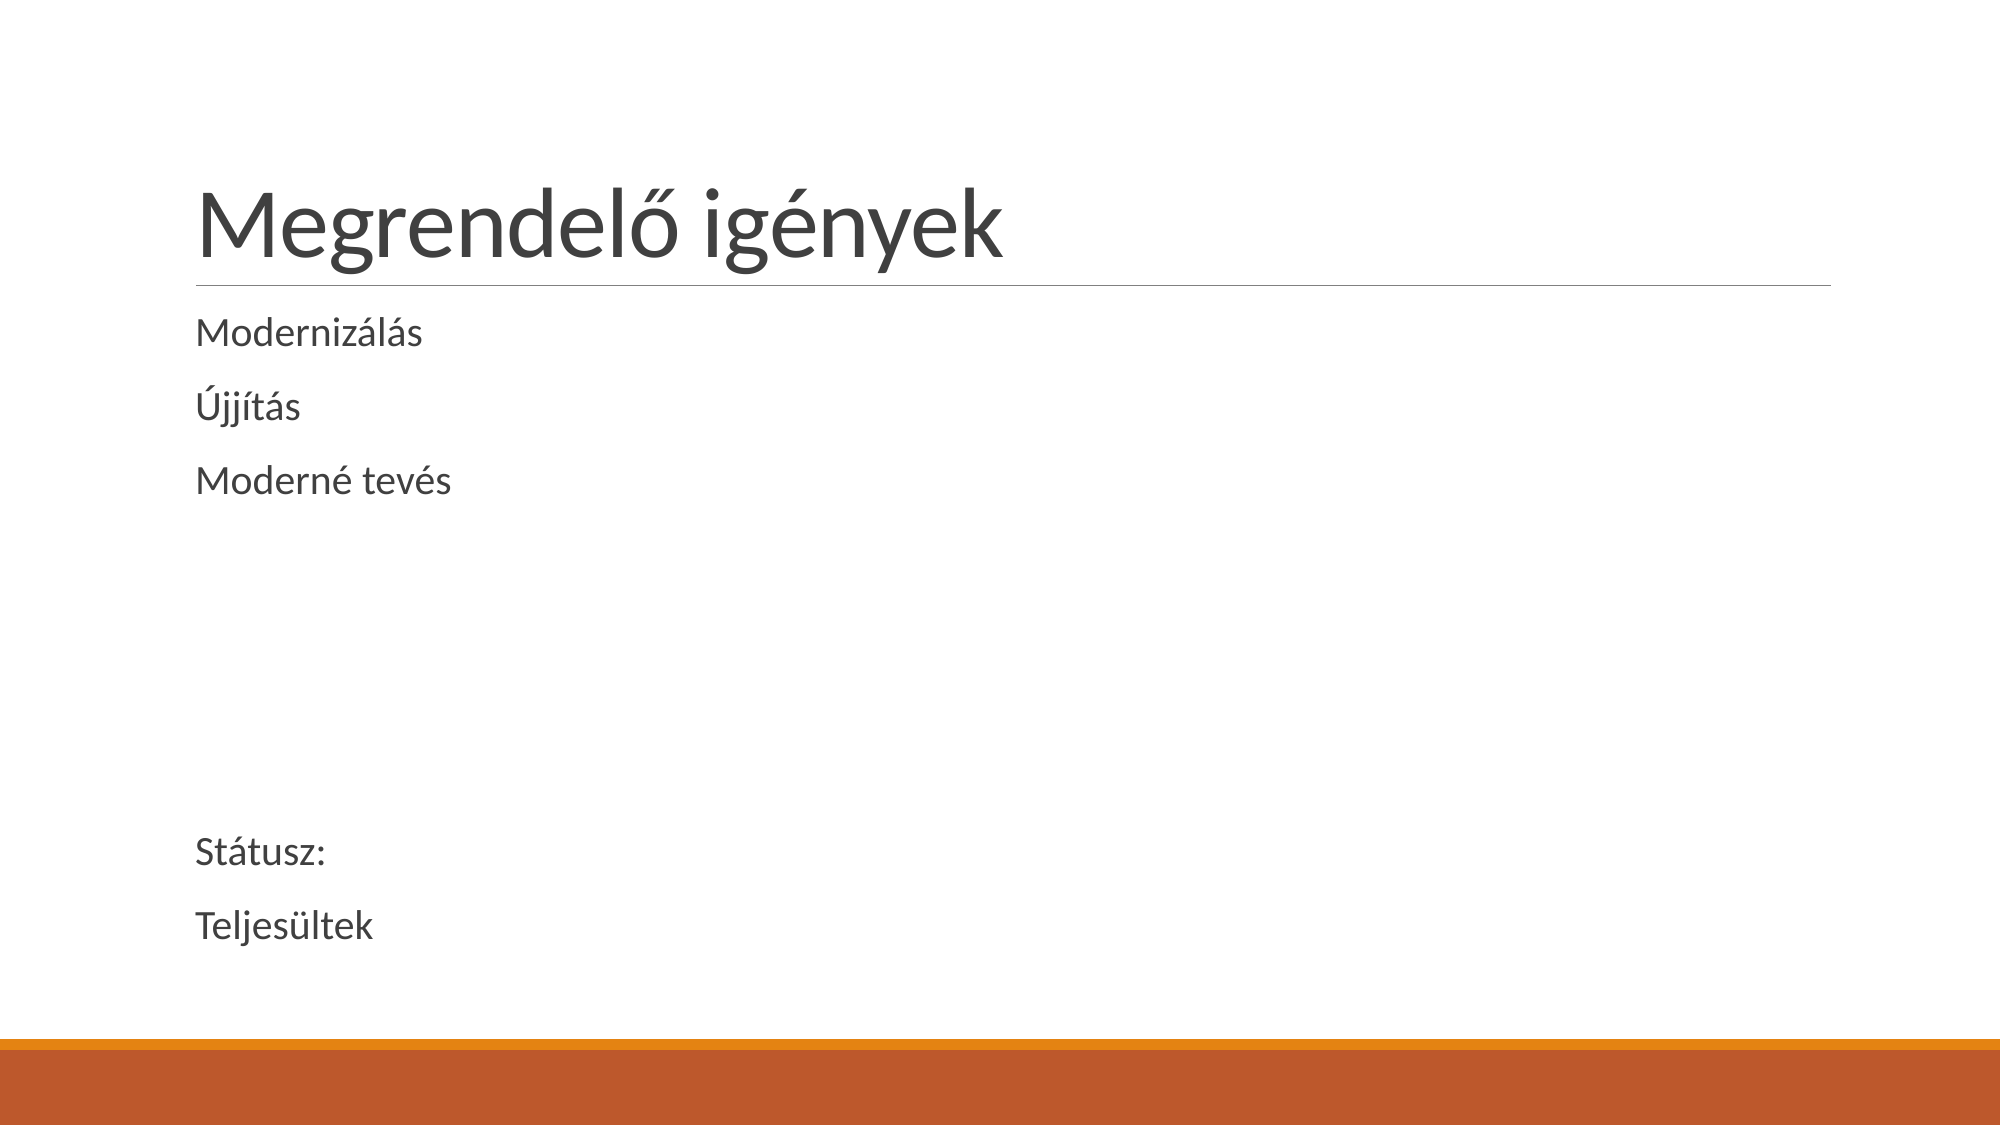

# Megrendelő igények
Modernizálás
Újjítás
Moderné tevés

Státusz:
Teljesültek